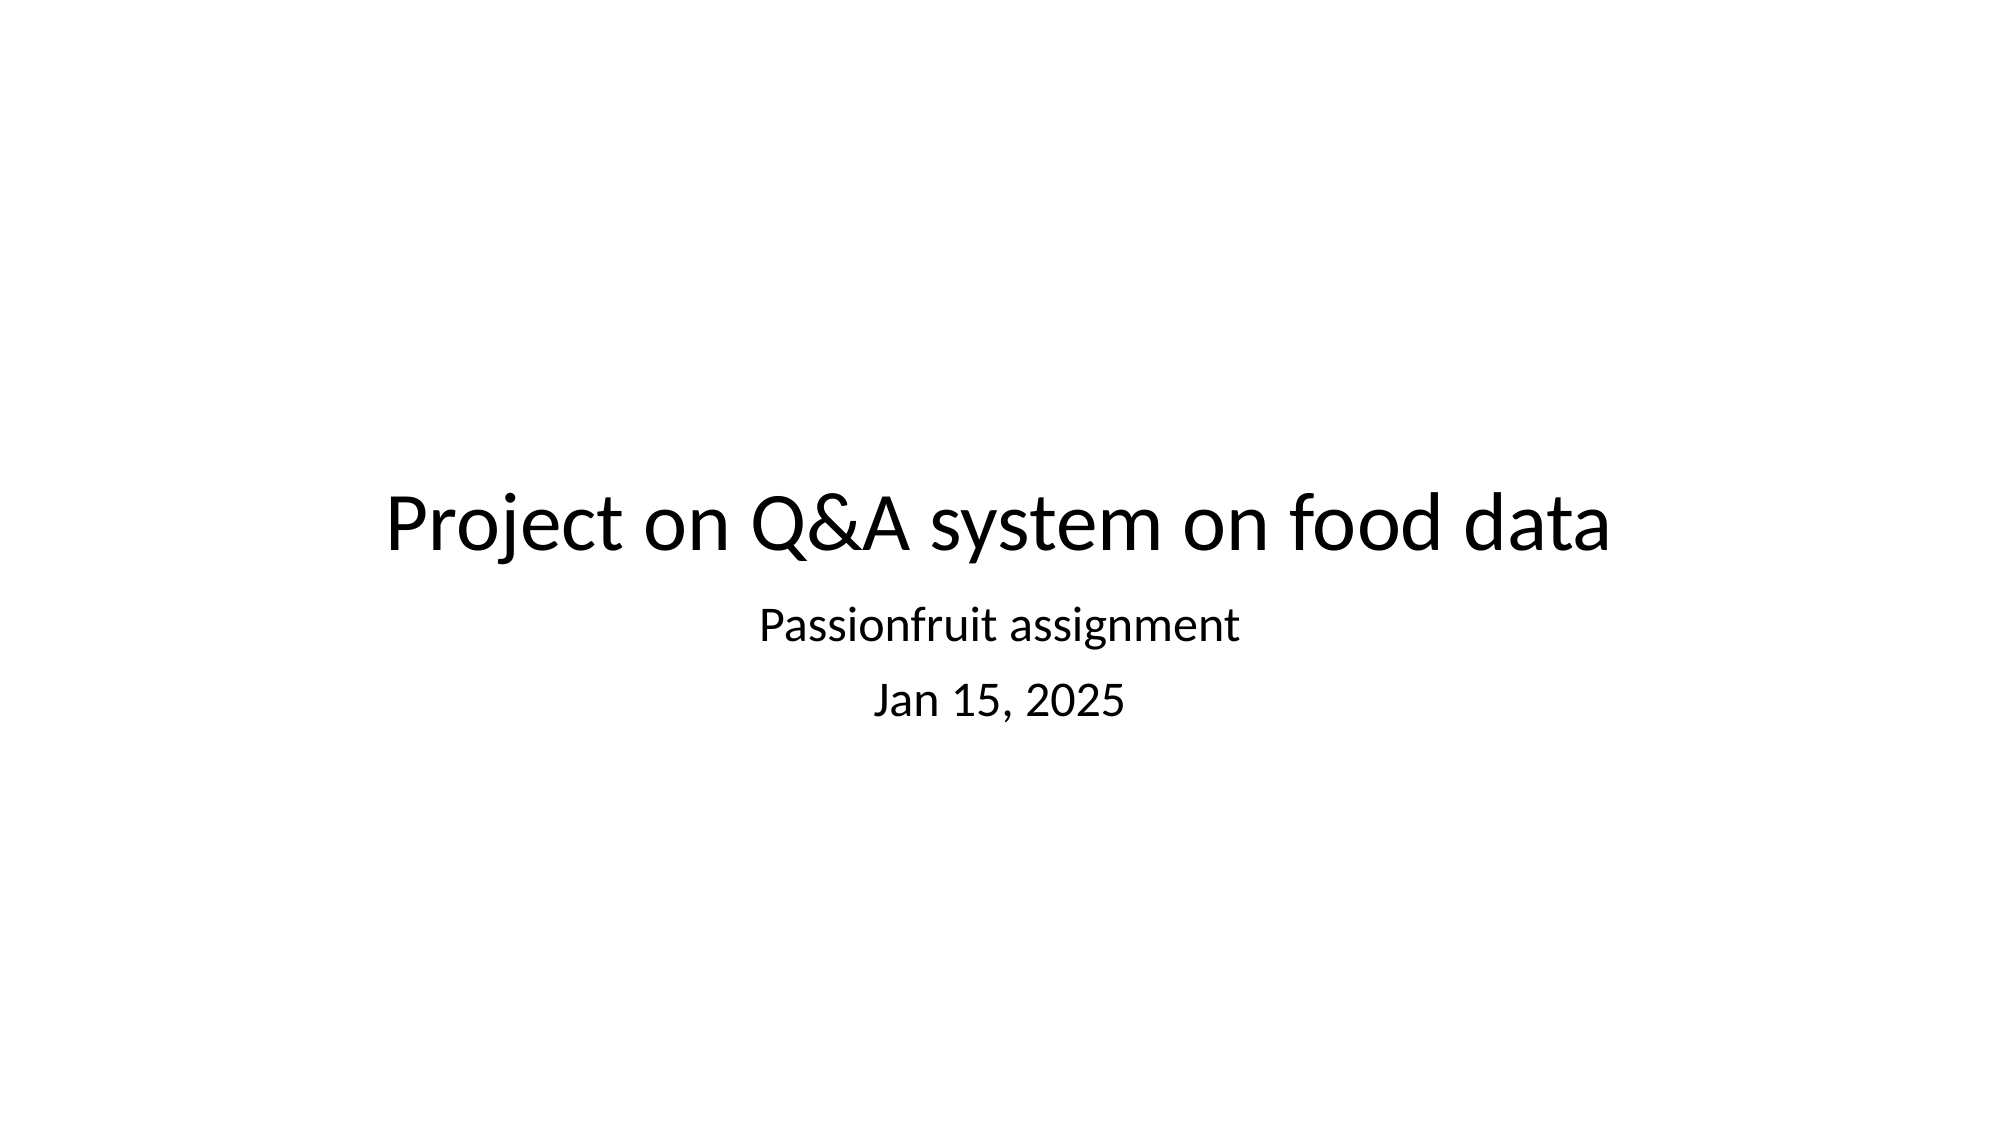

# Project on Q&A system on food data
Passionfruit assignment
Jan 15, 2025
1